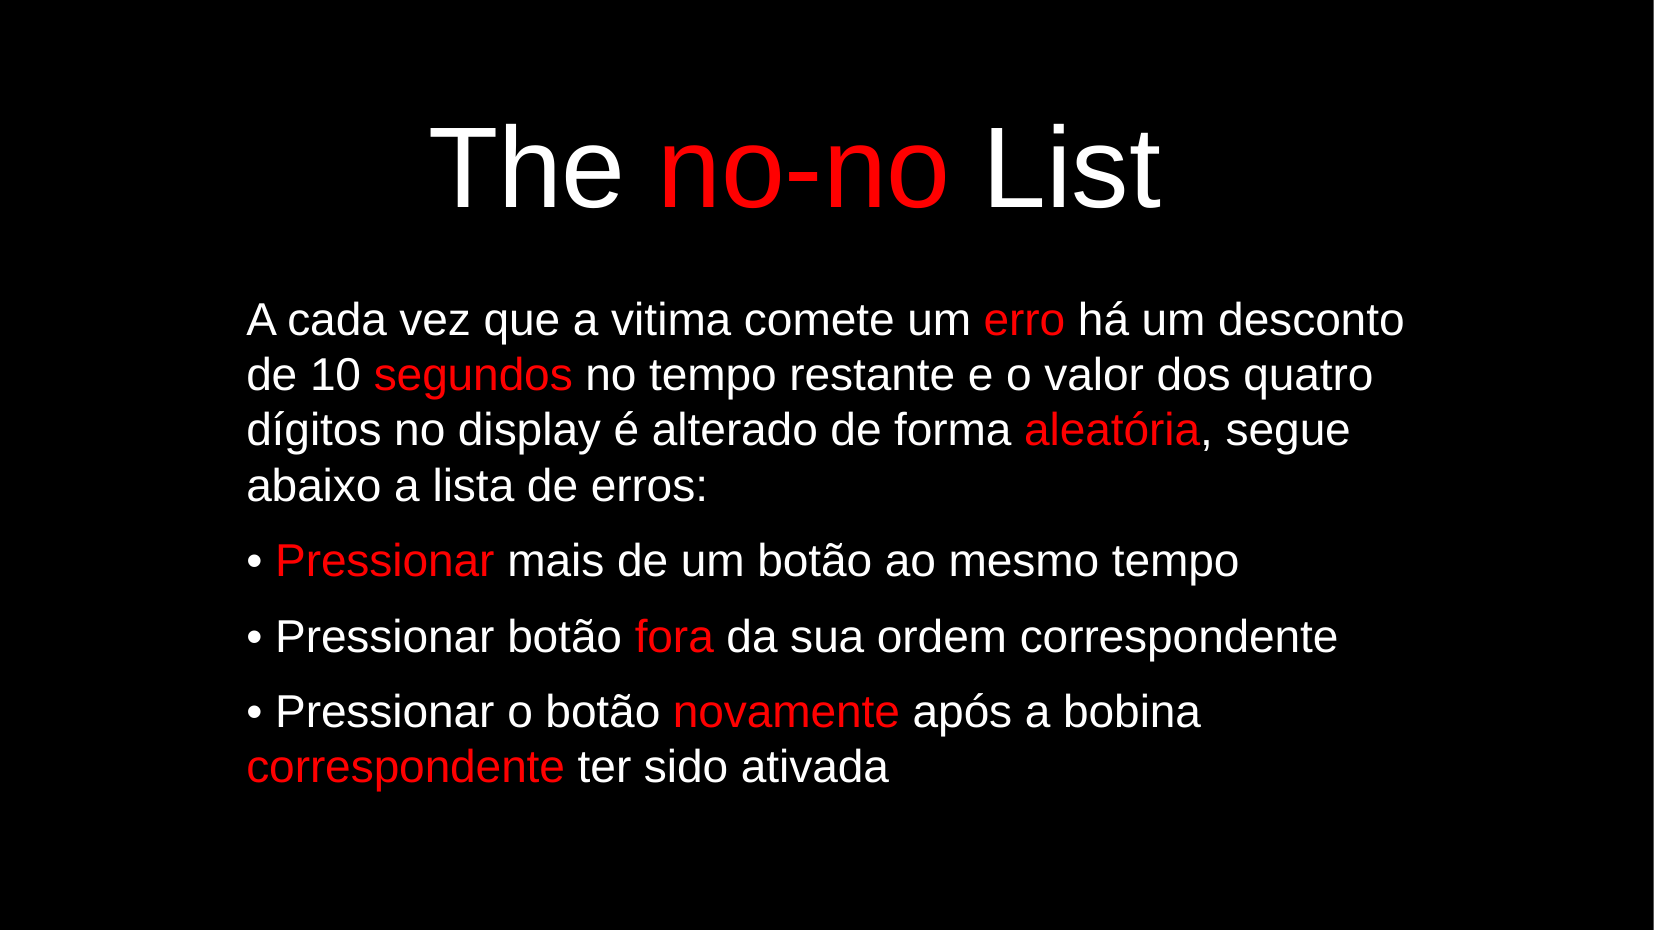

The no-no List
A cada vez que a vitima comete um erro há um desconto de 10 segundos no tempo restante e o valor dos quatro dígitos no display é alterado de forma aleatória, segue abaixo a lista de erros:
• Pressionar mais de um botão ao mesmo tempo
• Pressionar botão fora da sua ordem correspondente
• Pressionar o botão novamente após a bobina correspondente ter sido ativada